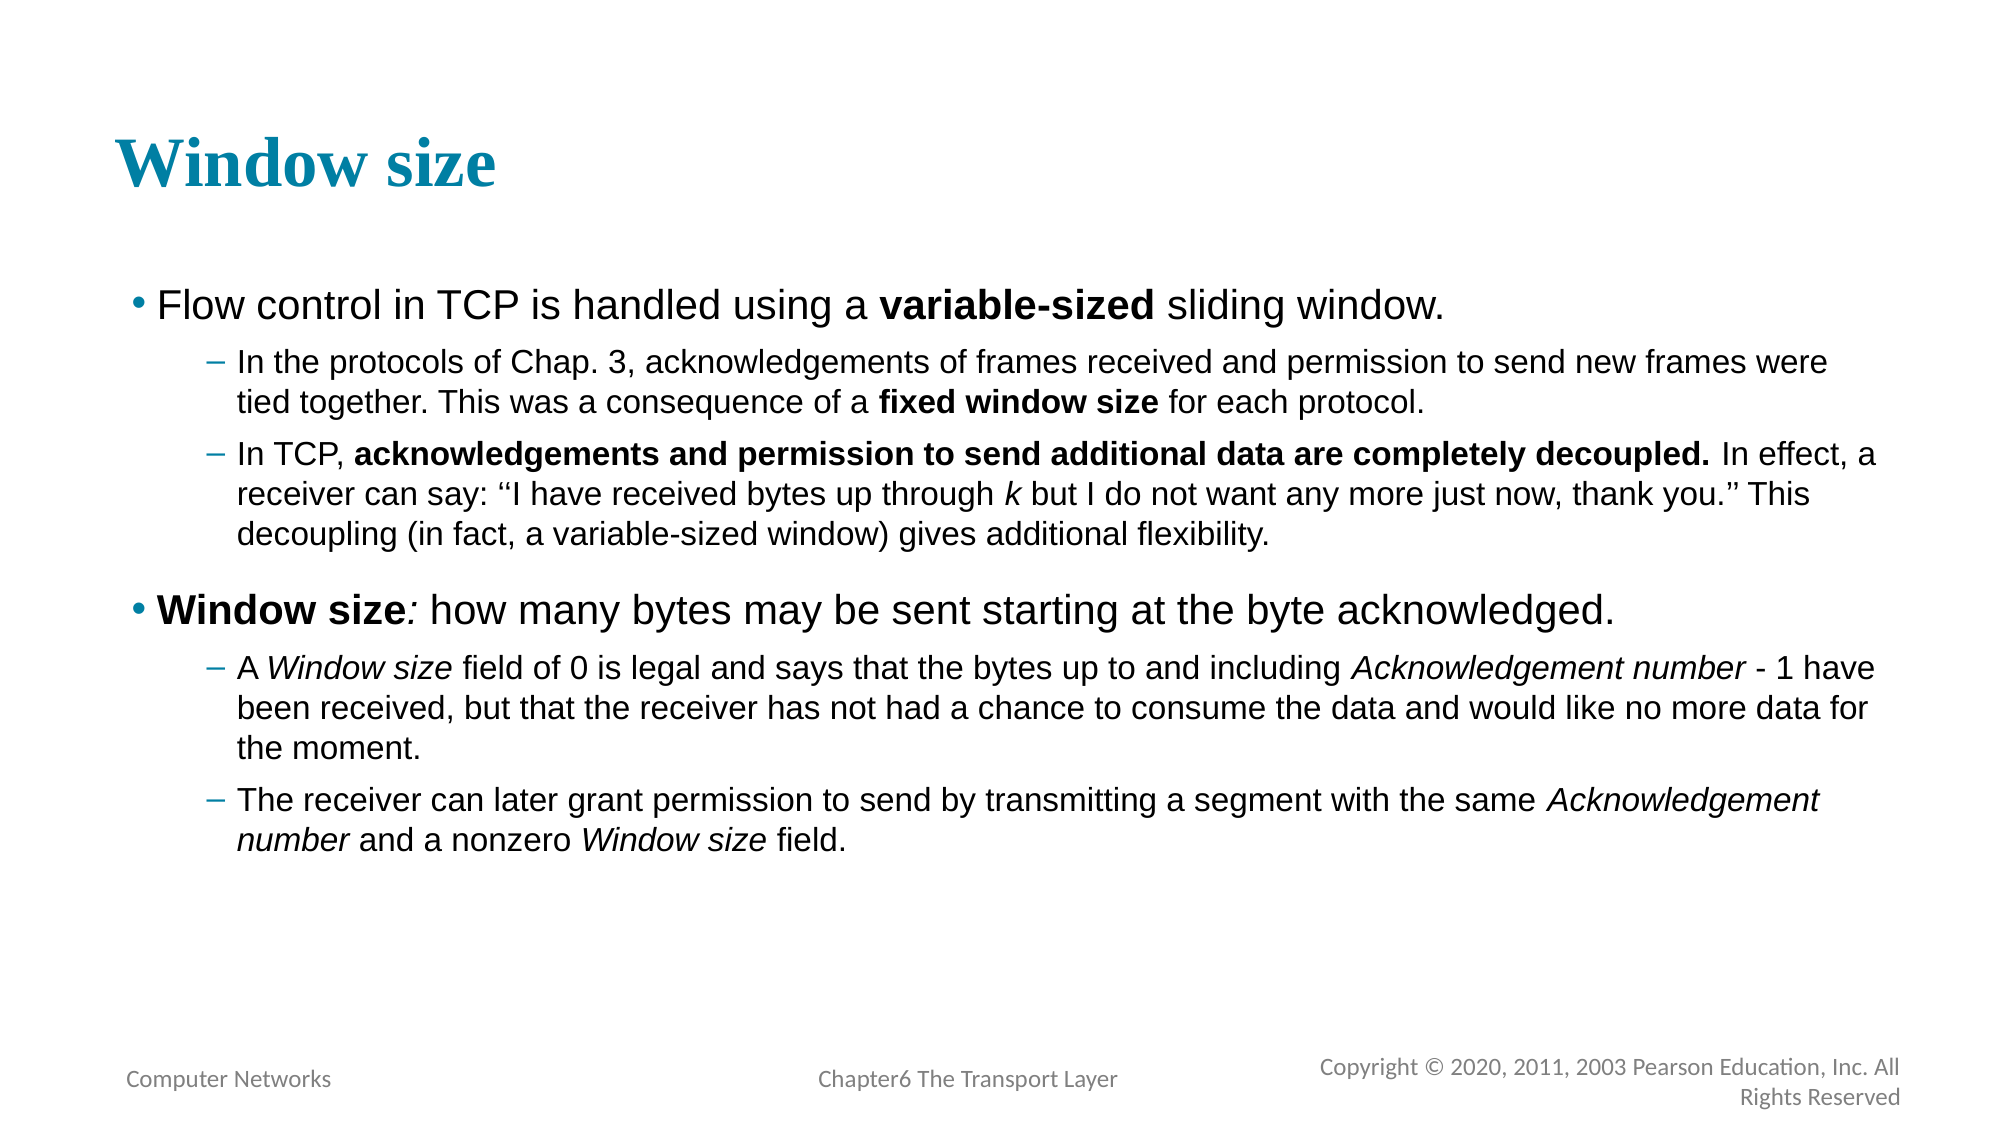

# Window size
Flow control in TCP is handled using a variable-sized sliding window.
In the protocols of Chap. 3, acknowledgements of frames received and permission to send new frames were tied together. This was a consequence of a fixed window size for each protocol.
In TCP, acknowledgements and permission to send additional data are completely decoupled. In effect, a receiver can say: ‘‘I have received bytes up through k but I do not want any more just now, thank you.’’ This decoupling (in fact, a variable-sized window) gives additional flexibility.
Window size: how many bytes may be sent starting at the byte acknowledged.
A Window size field of 0 is legal and says that the bytes up to and including Acknowledgement number - 1 have been received, but that the receiver has not had a chance to consume the data and would like no more data for the moment.
The receiver can later grant permission to send by transmitting a segment with the same Acknowledgement number and a nonzero Window size field.